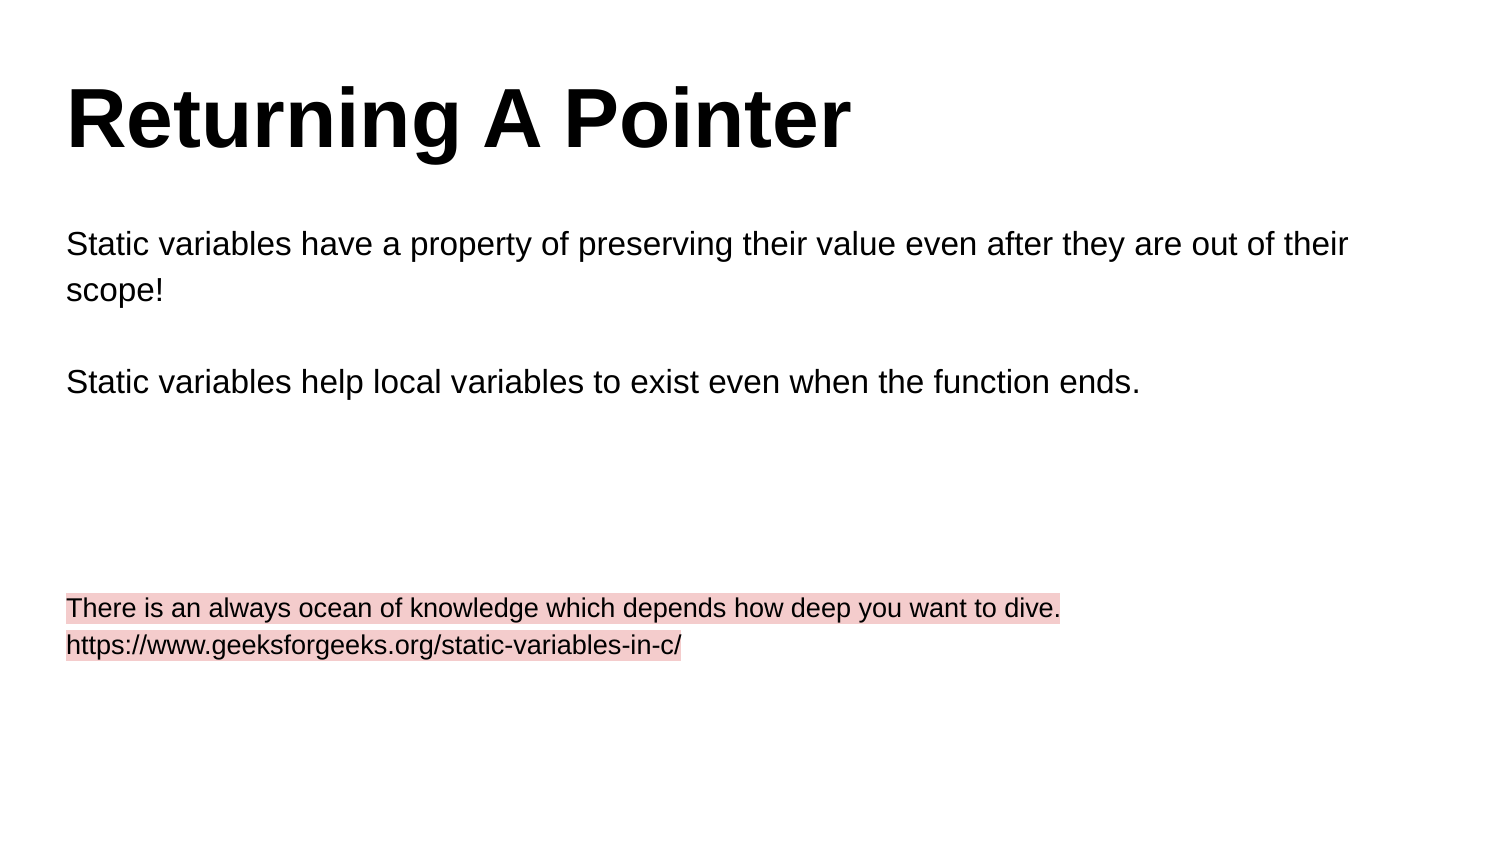

# Returning A Pointer
Static variables have a property of preserving their value even after they are out of their scope!

Static variables help local variables to exist even when the function ends.

There is an always ocean of knowledge which depends how deep you want to dive.
https://www.geeksforgeeks.org/static-variables-in-c/